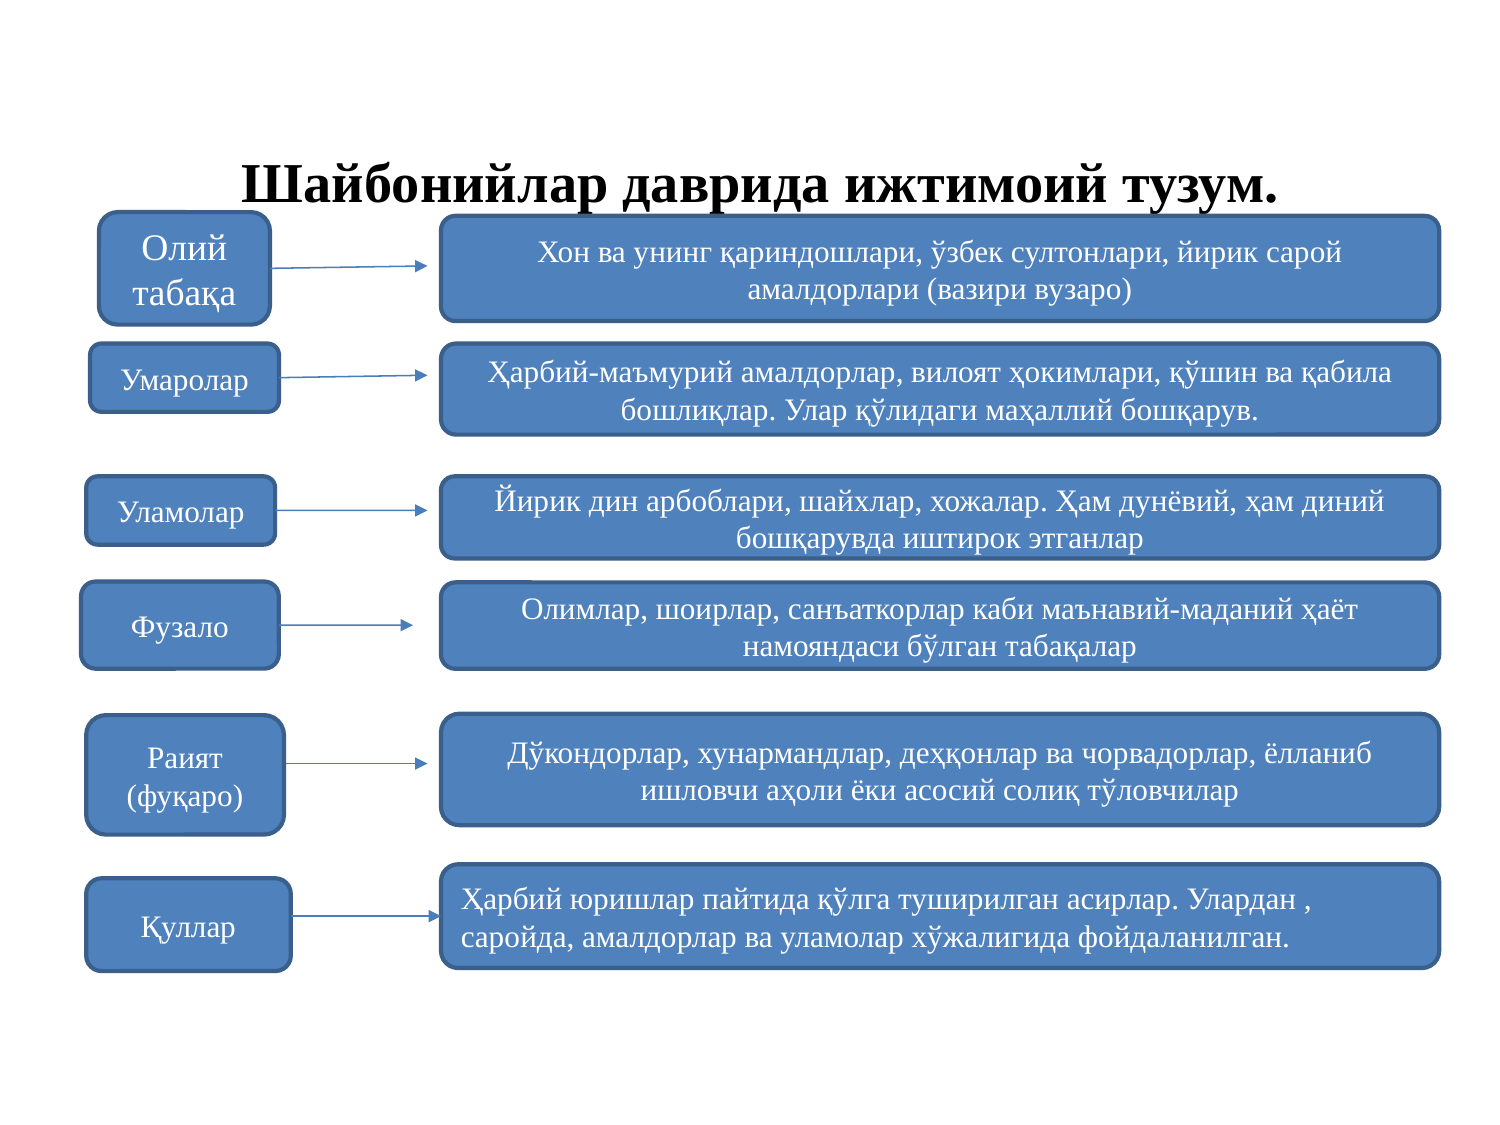

# Шайбонийлар даврида ижтимоий тузум.
Олий табақа
Хон ва унинг қариндошлари, ўзбек султонлари, йирик сарой
амалдорлари (вазири вузаро)
Умаролар
Ҳарбий-маъмурий амалдорлар, вилоят ҳокимлари, қўшин ва қабила бошлиқлар. Улар қўлидаги маҳаллий бошқарув.
Уламолар
Йирик дин арбоблари, шайхлар, хожалар. Ҳам дунёвий, ҳам диний бошқарувда иштирок этганлар
Фузало
Олимлар, шоирлар, санъаткорлар каби маънавий-маданий ҳаёт
намояндаси бўлган табақалар
Дўкондорлар, хунармандлар, деҳқонлар ва чорвадорлар, ёлланиб ишловчи аҳоли ёки асосий солиқ тўловчилар
Раият (фуқаро)
Ҳарбий юришлар пайтида қўлга туширилган асирлар. Улардан ,
саройда, амалдорлар ва уламолар хўжалигида фойдаланилган.
Қуллар